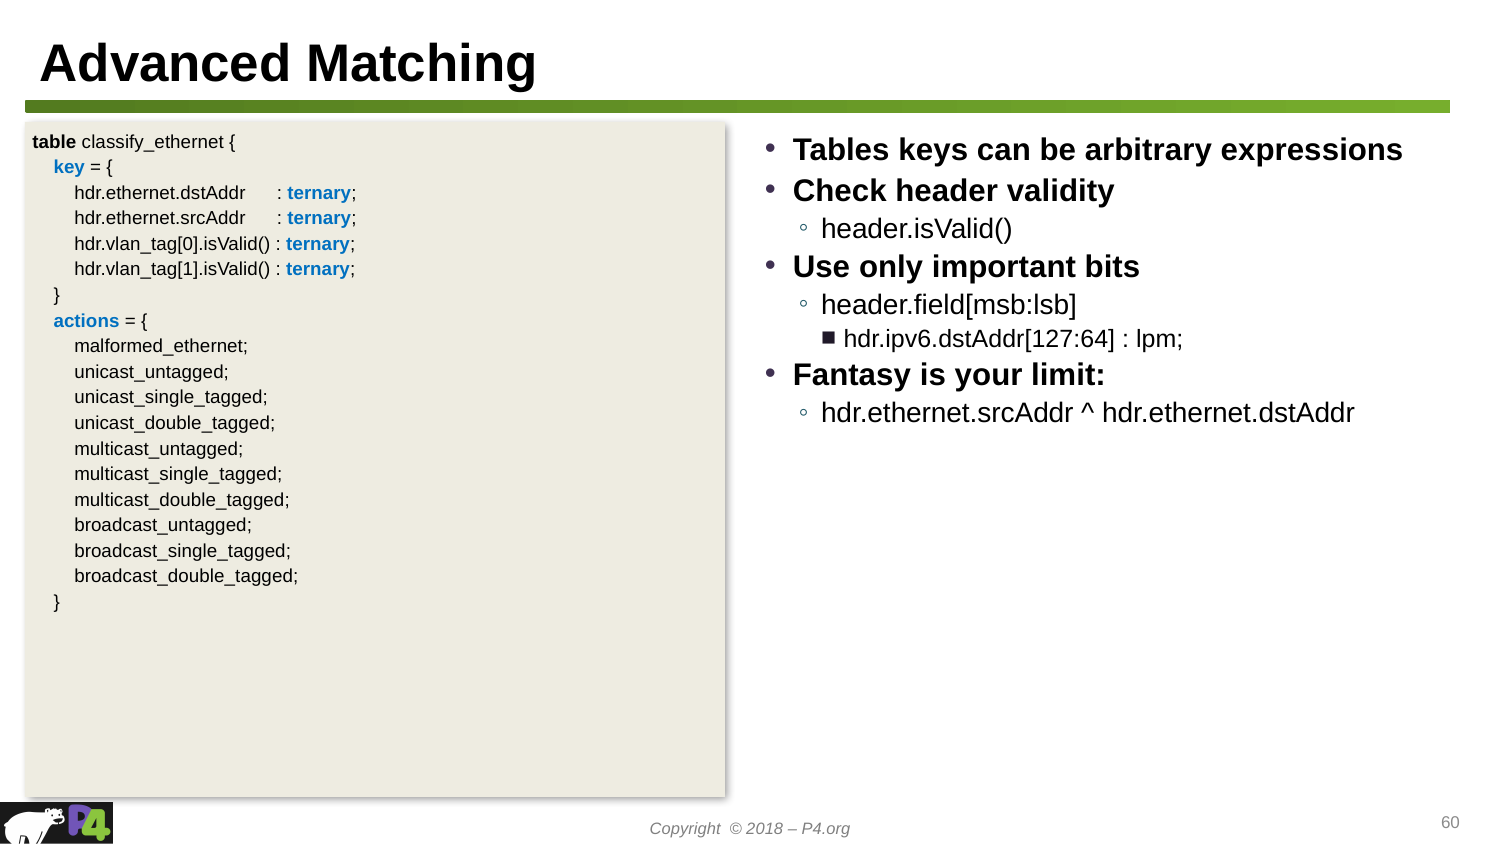

# Advanced Matching
table classify_ethernet {
    key = {
        hdr.ethernet.dstAddr      : ternary;
        hdr.ethernet.srcAddr      : ternary;
        hdr.vlan_tag[0].isValid() : ternary;
        hdr.vlan_tag[1].isValid() : ternary;
    }
    actions = {
        malformed_ethernet;
        unicast_untagged;
        unicast_single_tagged;
        unicast_double_tagged;
        multicast_untagged;
        multicast_single_tagged;
        multicast_double_tagged;
        broadcast_untagged;
        broadcast_single_tagged;
        broadcast_double_tagged;
    }
Tables keys can be arbitrary expressions
Check header validity
header.isValid()
Use only important bits
header.field[msb:lsb]
hdr.ipv6.dstAddr[127:64] : lpm;
Fantasy is your limit:
hdr.ethernet.srcAddr ^ hdr.ethernet.dstAddr

60